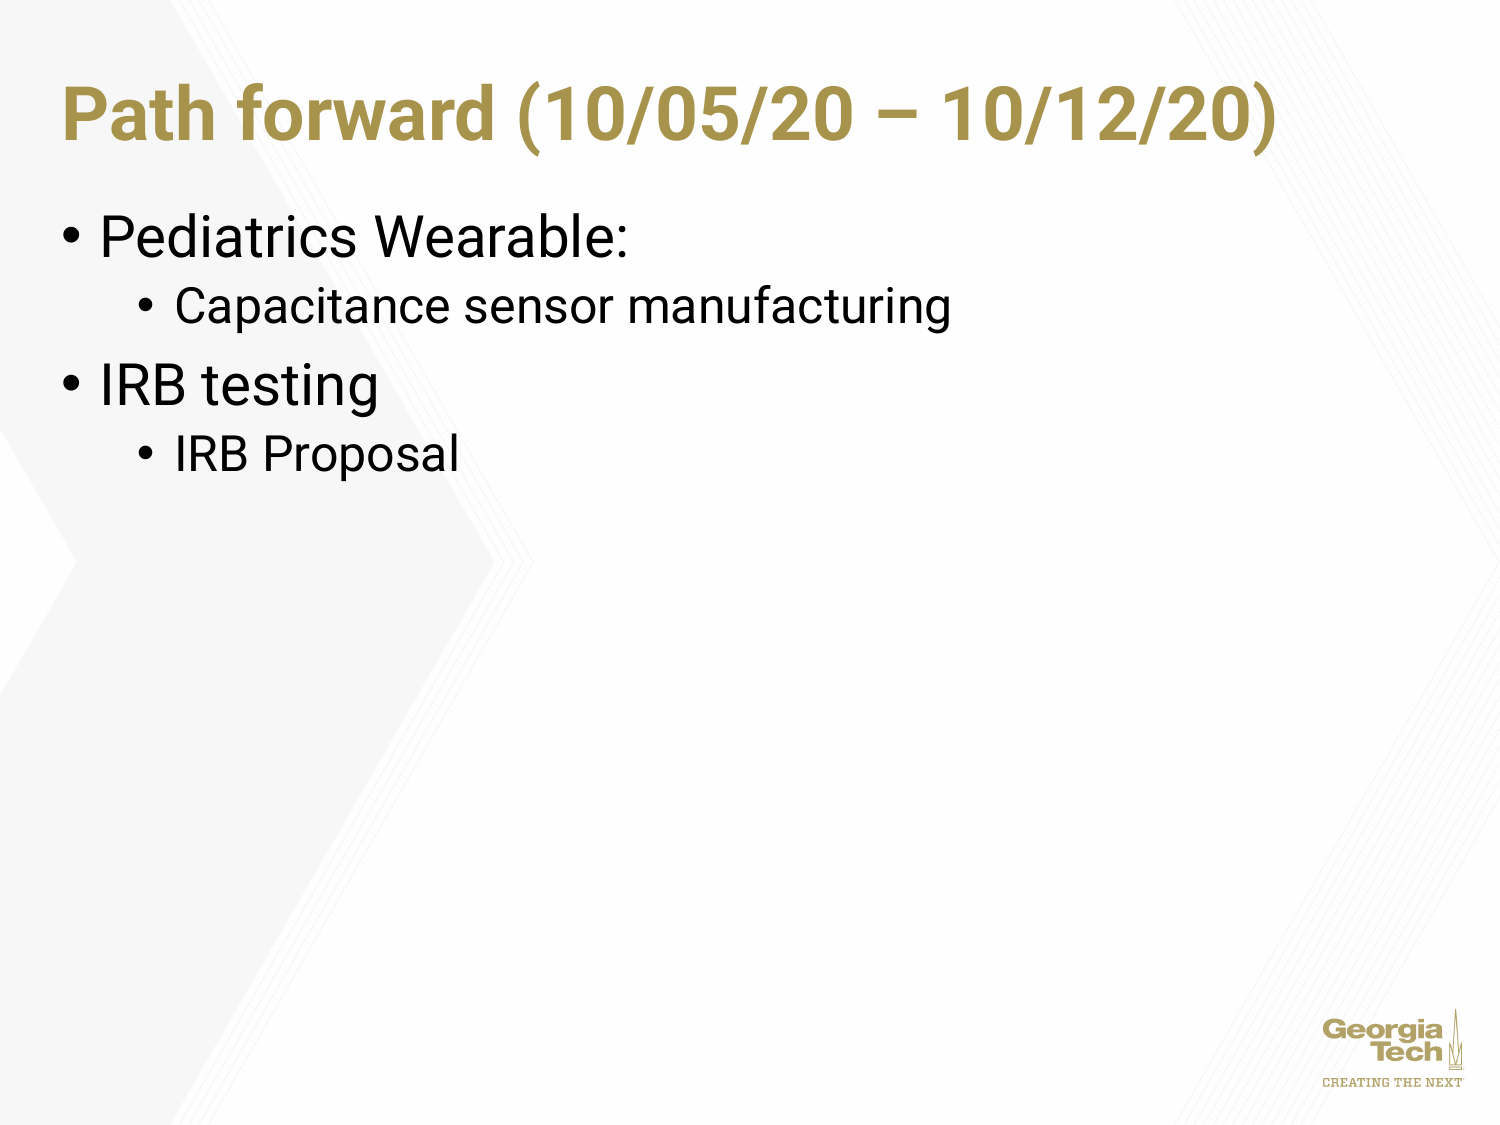

# Path forward (10/05/20 – 10/12/20)
Pediatrics Wearable:
Capacitance sensor manufacturing
IRB testing
IRB Proposal